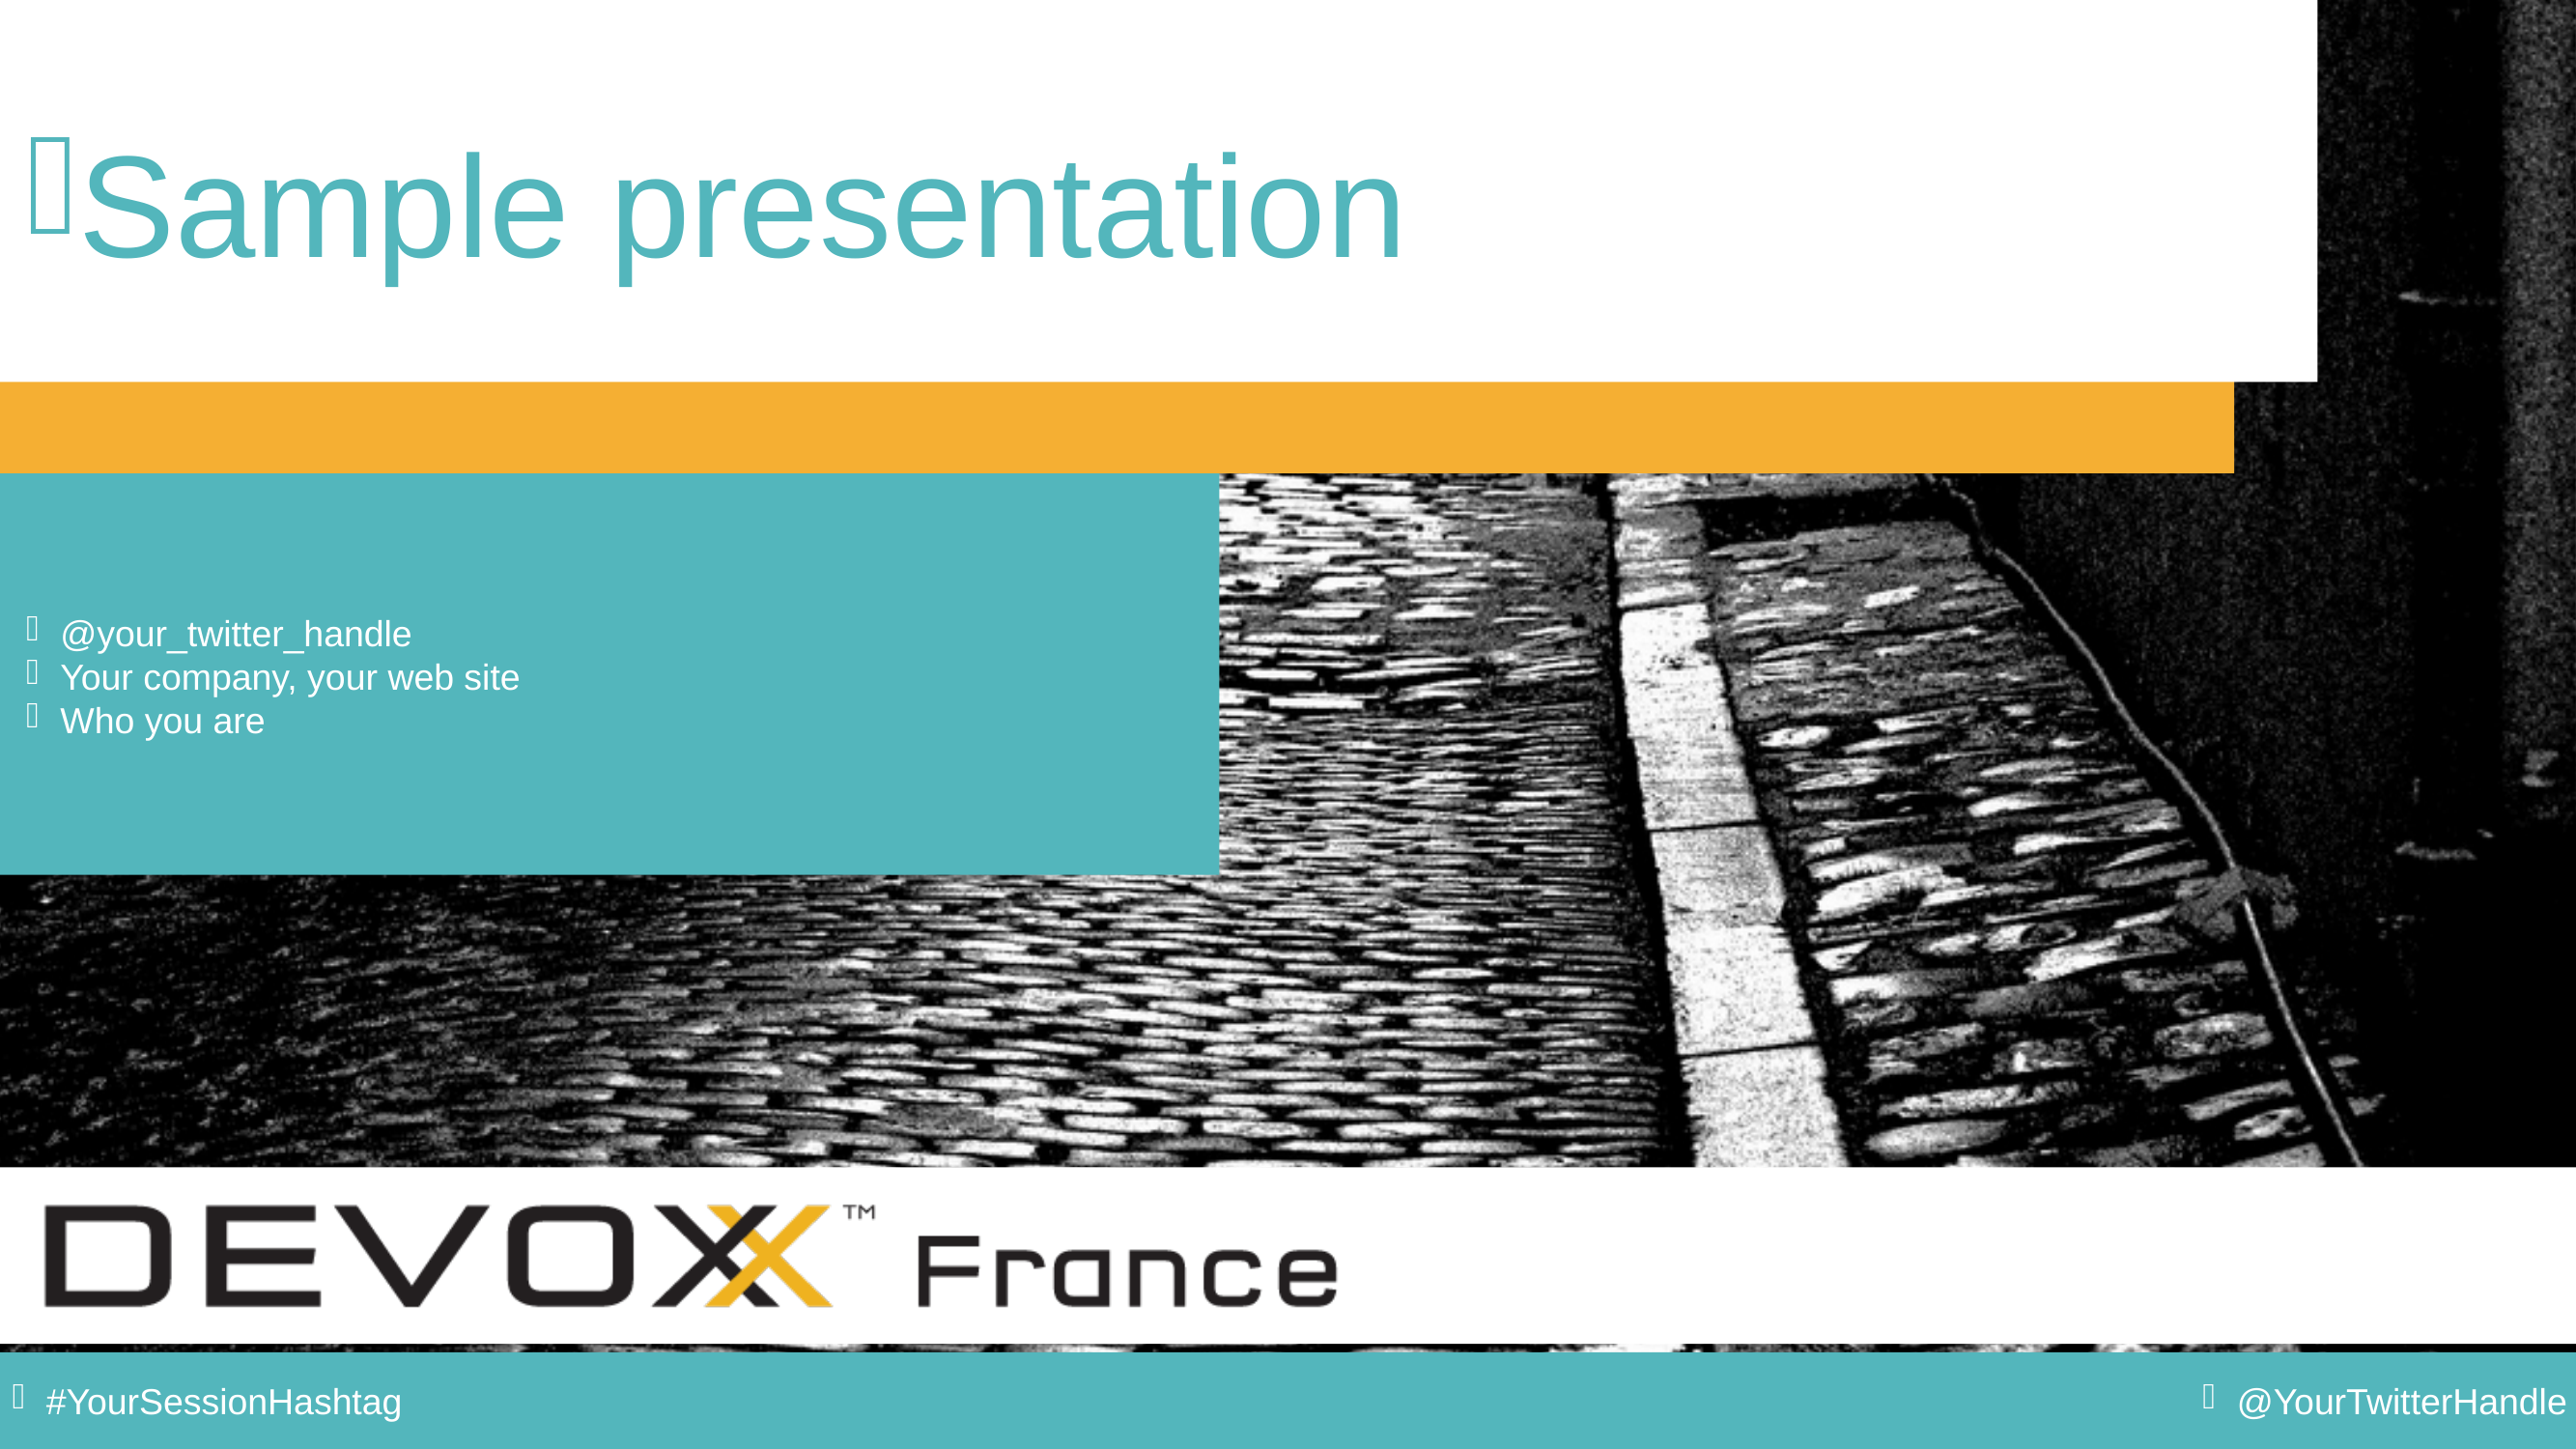

Sample presentation
@your_twitter_handle
Your company, your web site
Who you are